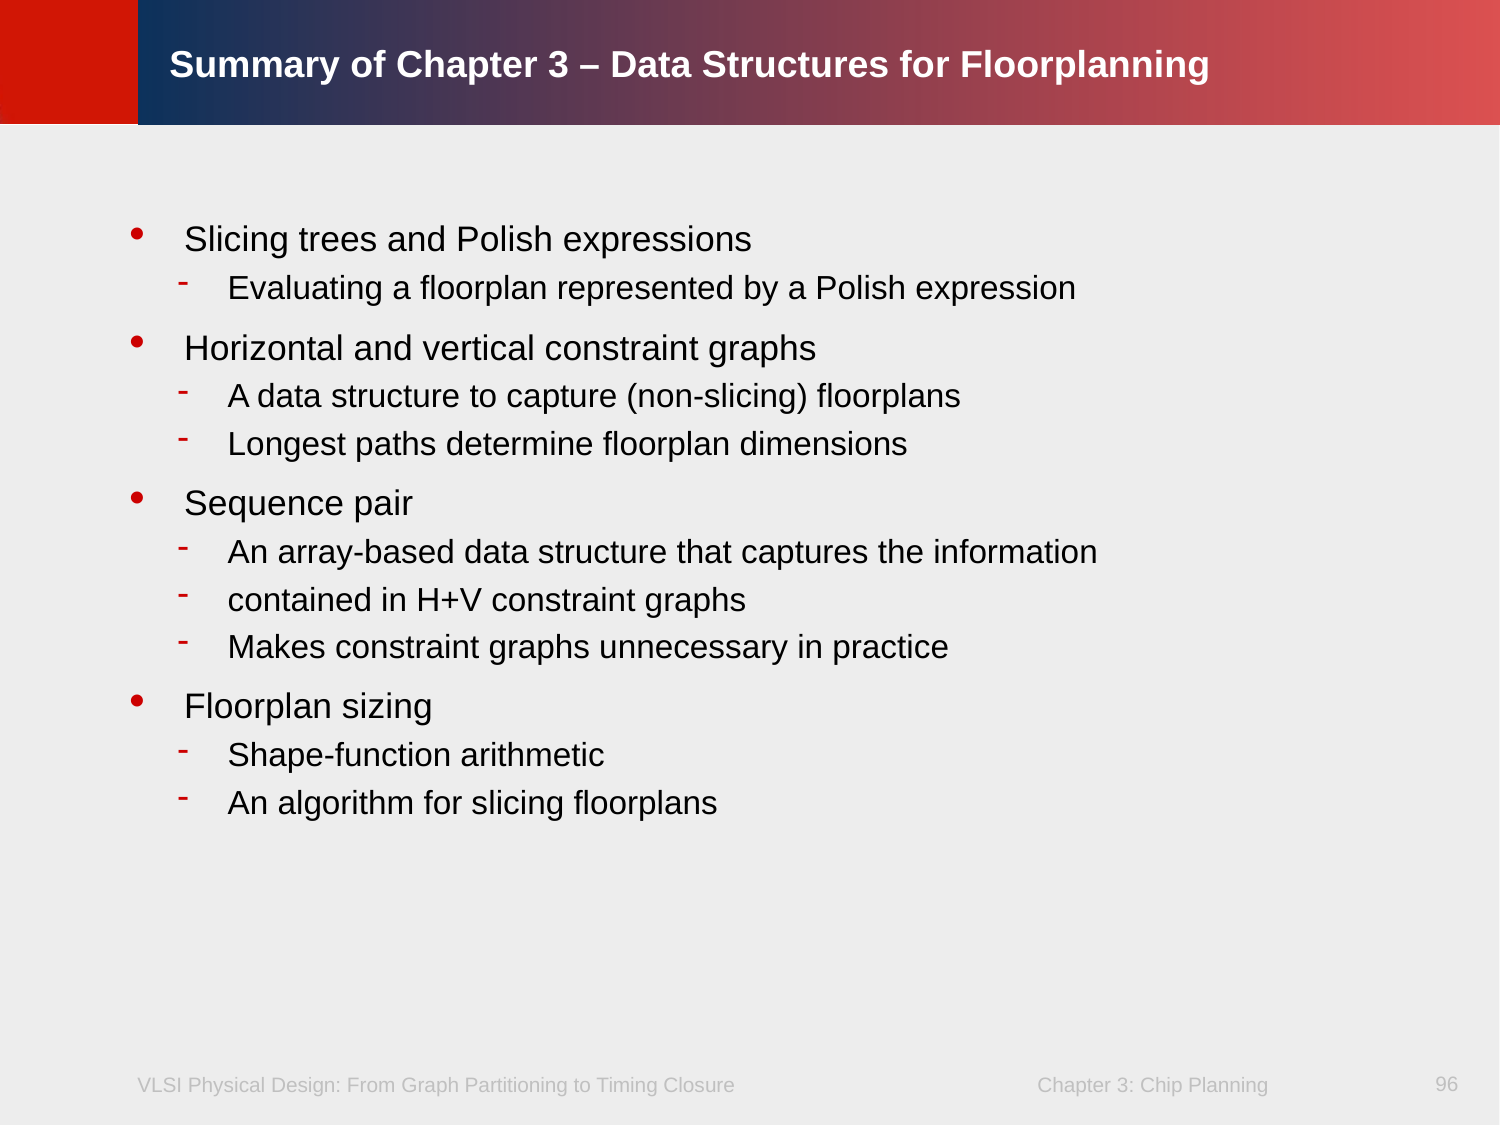

# Summary of Chapter 3 – Data Structures for Floorplanning
Slicing trees and Polish expressions
Evaluating a floorplan represented by a Polish expression
Horizontal and vertical constraint graphs
A data structure to capture (non-slicing) floorplans
Longest paths determine floorplan dimensions
Sequence pair
An array-based data structure that captures the information
contained in H+V constraint graphs
Makes constraint graphs unnecessary in practice
Floorplan sizing
Shape-function arithmetic
An algorithm for slicing floorplans
96